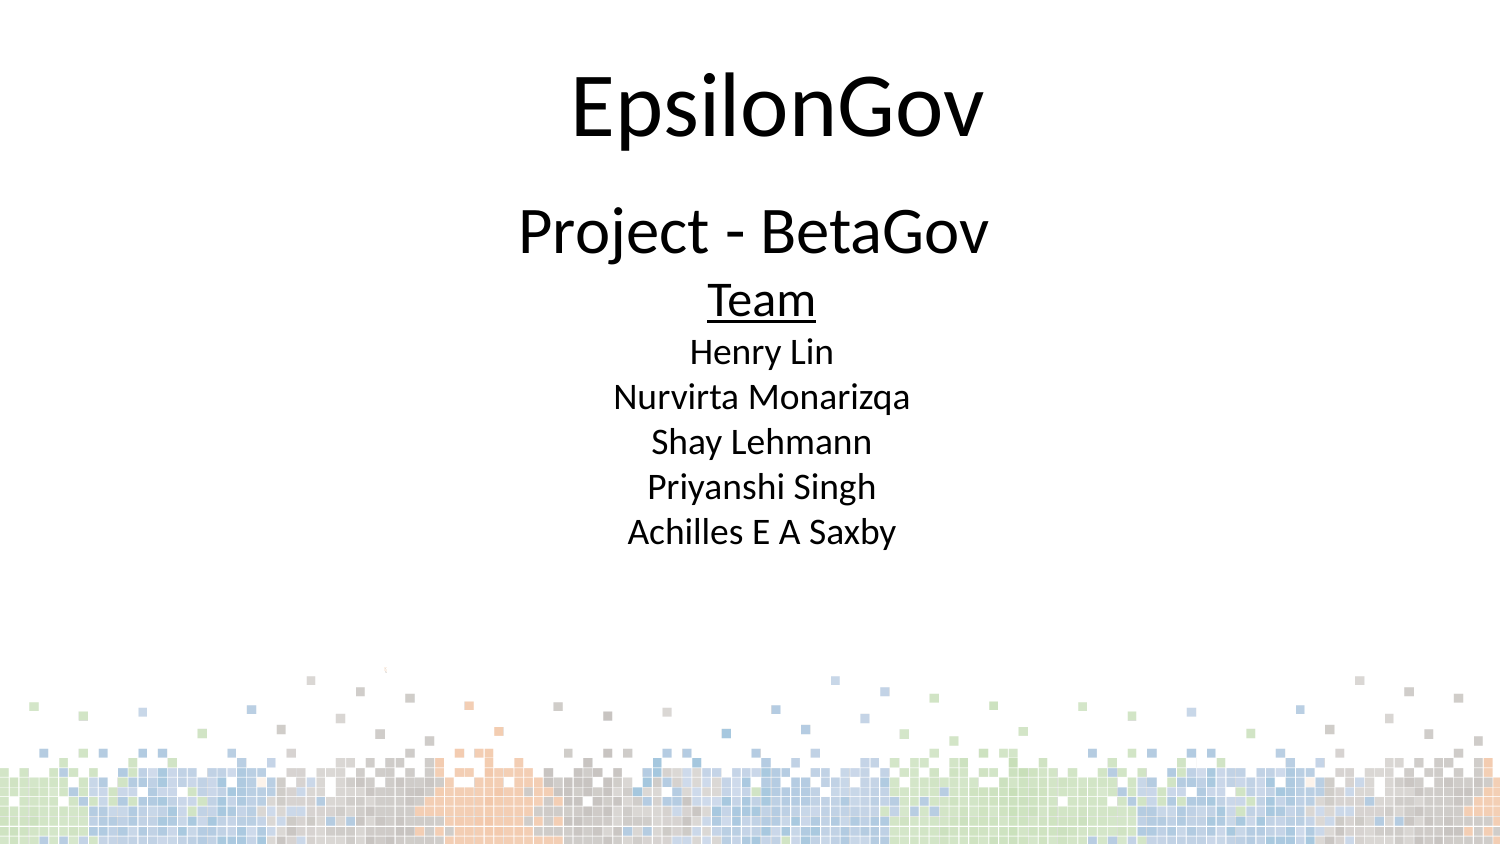

# EpsilonGov
Project - BetaGov
Team
Henry Lin
Nurvirta Monarizqa
Shay Lehmann
Priyanshi Singh
Achilles E A Saxby